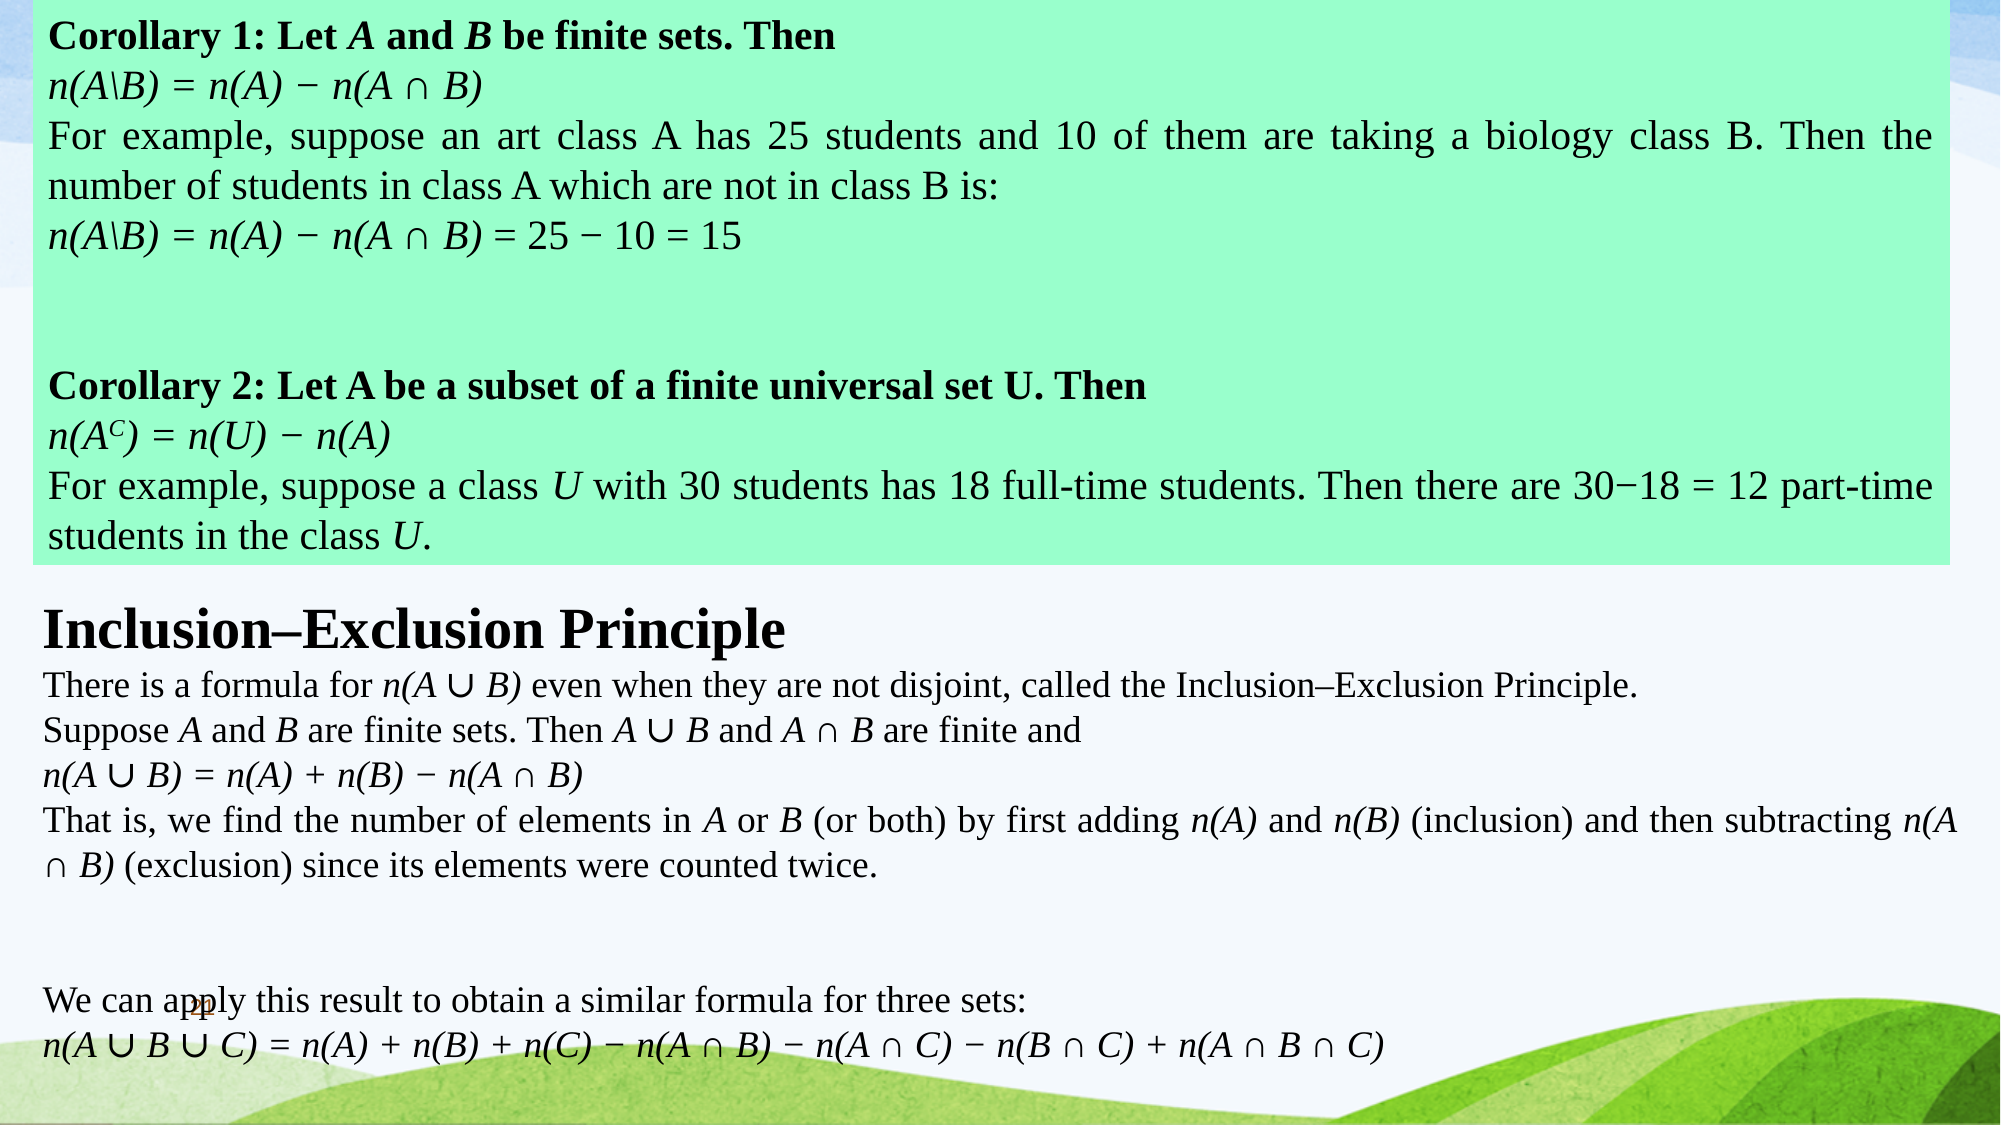

Corollary 1: Let A and B be finite sets. Then
n(A\B) = n(A) − n(A ∩ B)
For example, suppose an art class A has 25 students and 10 of them are taking a biology class B. Then the number of students in class A which are not in class B is:
n(A\B) = n(A) − n(A ∩ B) = 25 − 10 = 15

Corollary 2: Let A be a subset of a finite universal set U. Then
n(AC) = n(U) − n(A)
For example, suppose a class U with 30 students has 18 full-time students. Then there are 30−18 = 12 part-time students in the class U.
Inclusion–Exclusion Principle
There is a formula for n(A ∪ B) even when they are not disjoint, called the Inclusion–Exclusion Principle.
Suppose A and B are finite sets. Then A ∪ B and A ∩ B are finite and
n(A ∪ B) = n(A) + n(B) − n(A ∩ B)
That is, we find the number of elements in A or B (or both) by first adding n(A) and n(B) (inclusion) and then subtracting n(A ∩ B) (exclusion) since its elements were counted twice.

We can apply this result to obtain a similar formula for three sets:
n(A ∪ B ∪ C) = n(A) + n(B) + n(C) − n(A ∩ B) − n(A ∩ C) − n(B ∩ C) + n(A ∩ B ∩ C)
21